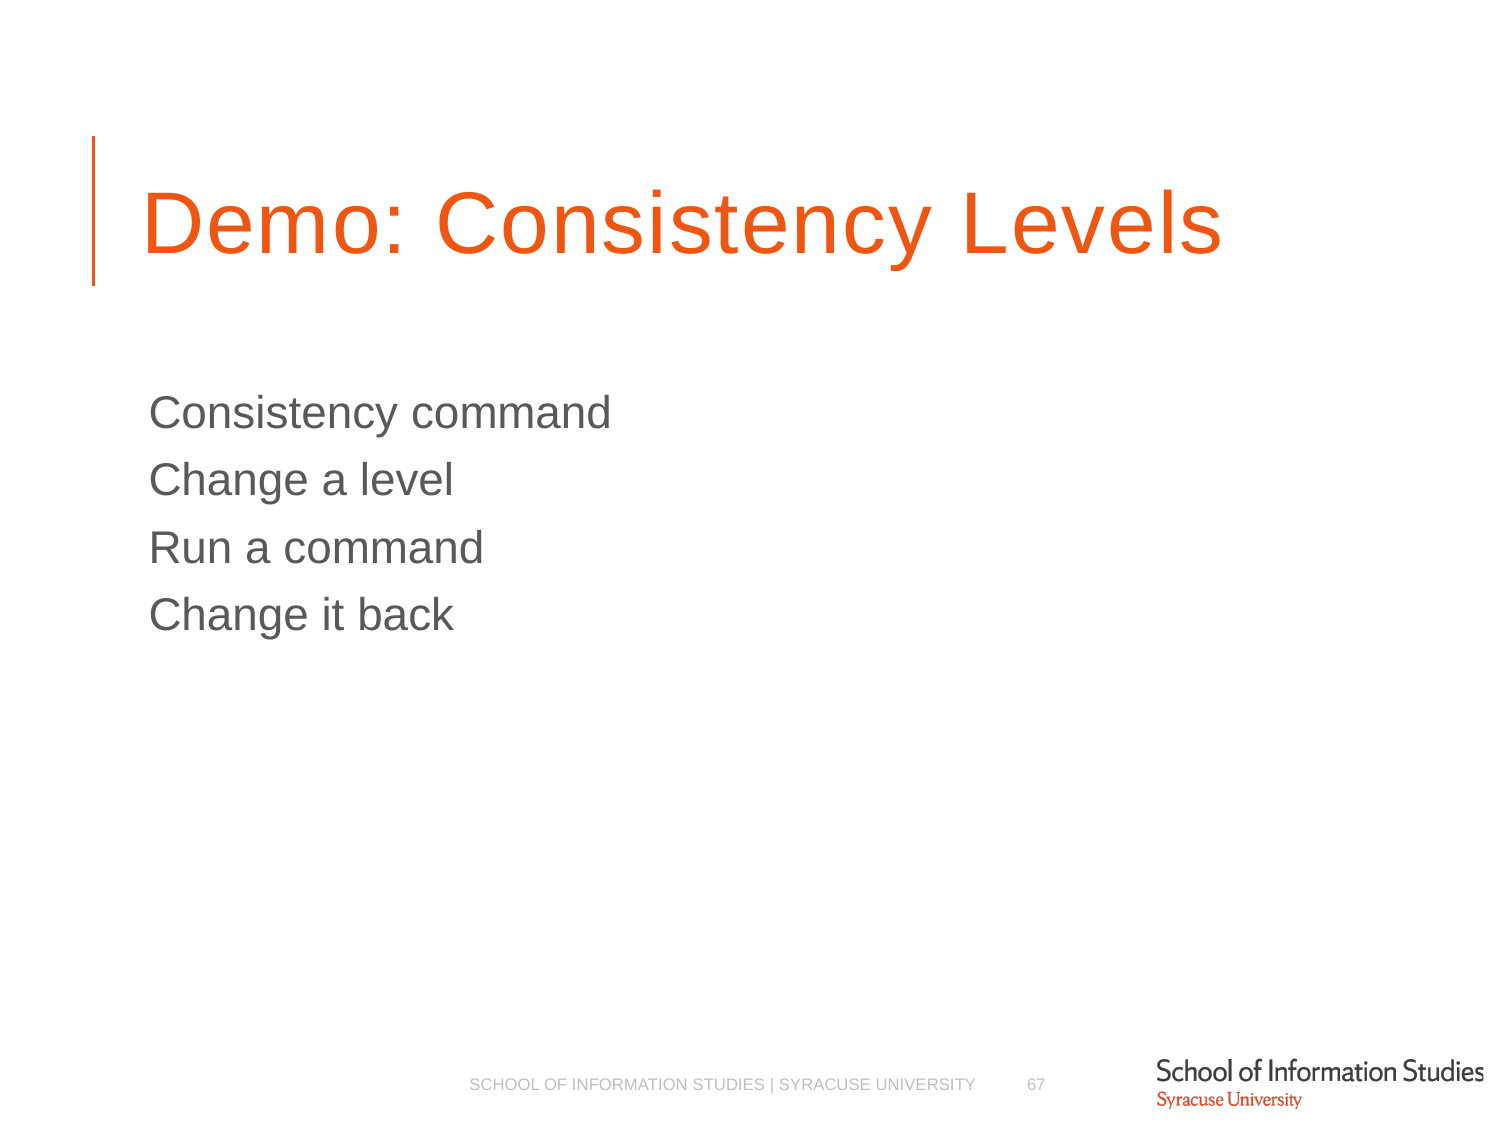

# Demo: Consistency Levels
Consistency command
Change a level
Run a command
Change it back
School of Information Studies | Syracuse University
67